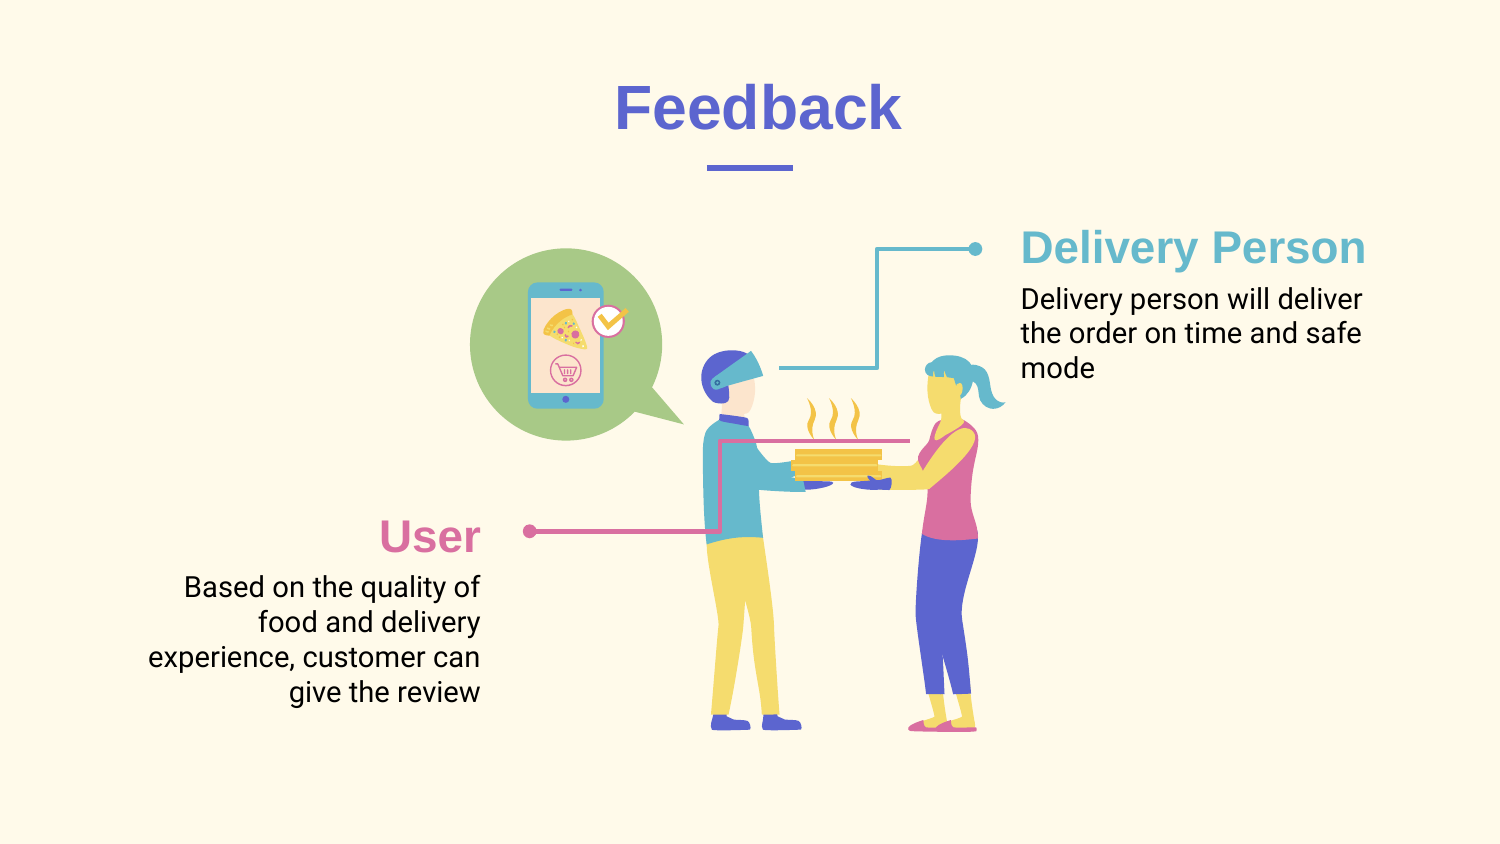

# Feedback
Delivery Person

Delivery person will deliver the order on time and safe mode
User
Based on the quality of food and delivery experience, customer can give the review